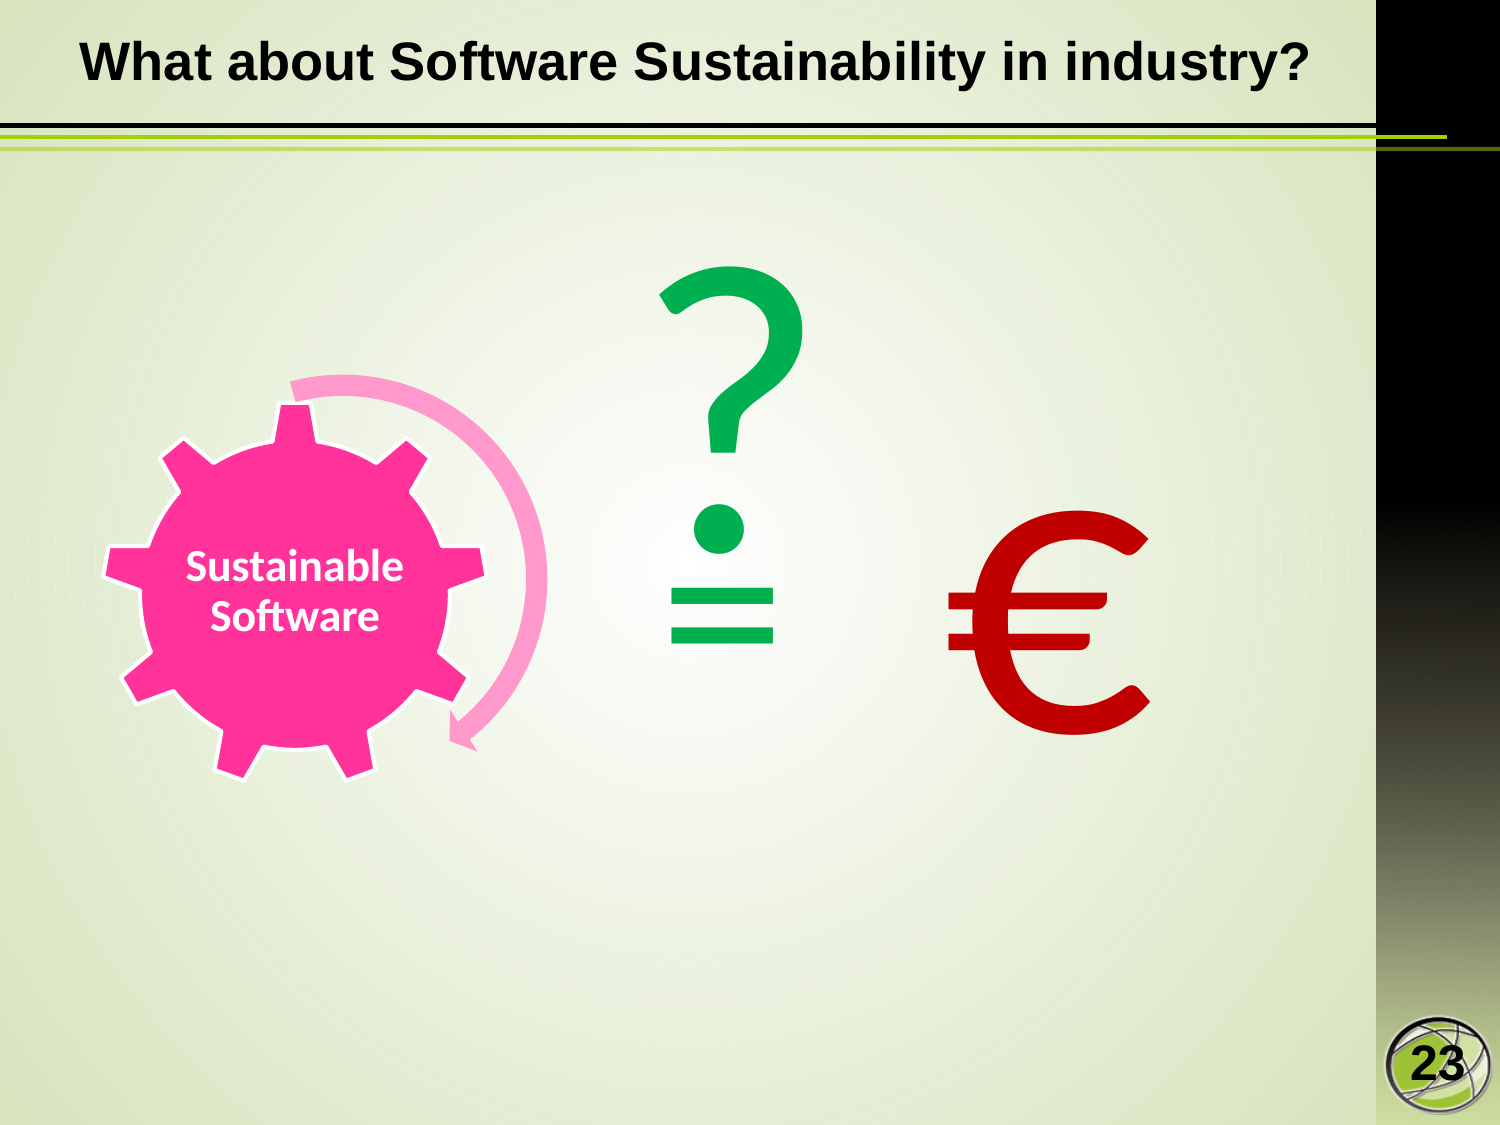

# What about Software Sustainability in industry?
?
Sustainable Software
€
=
23